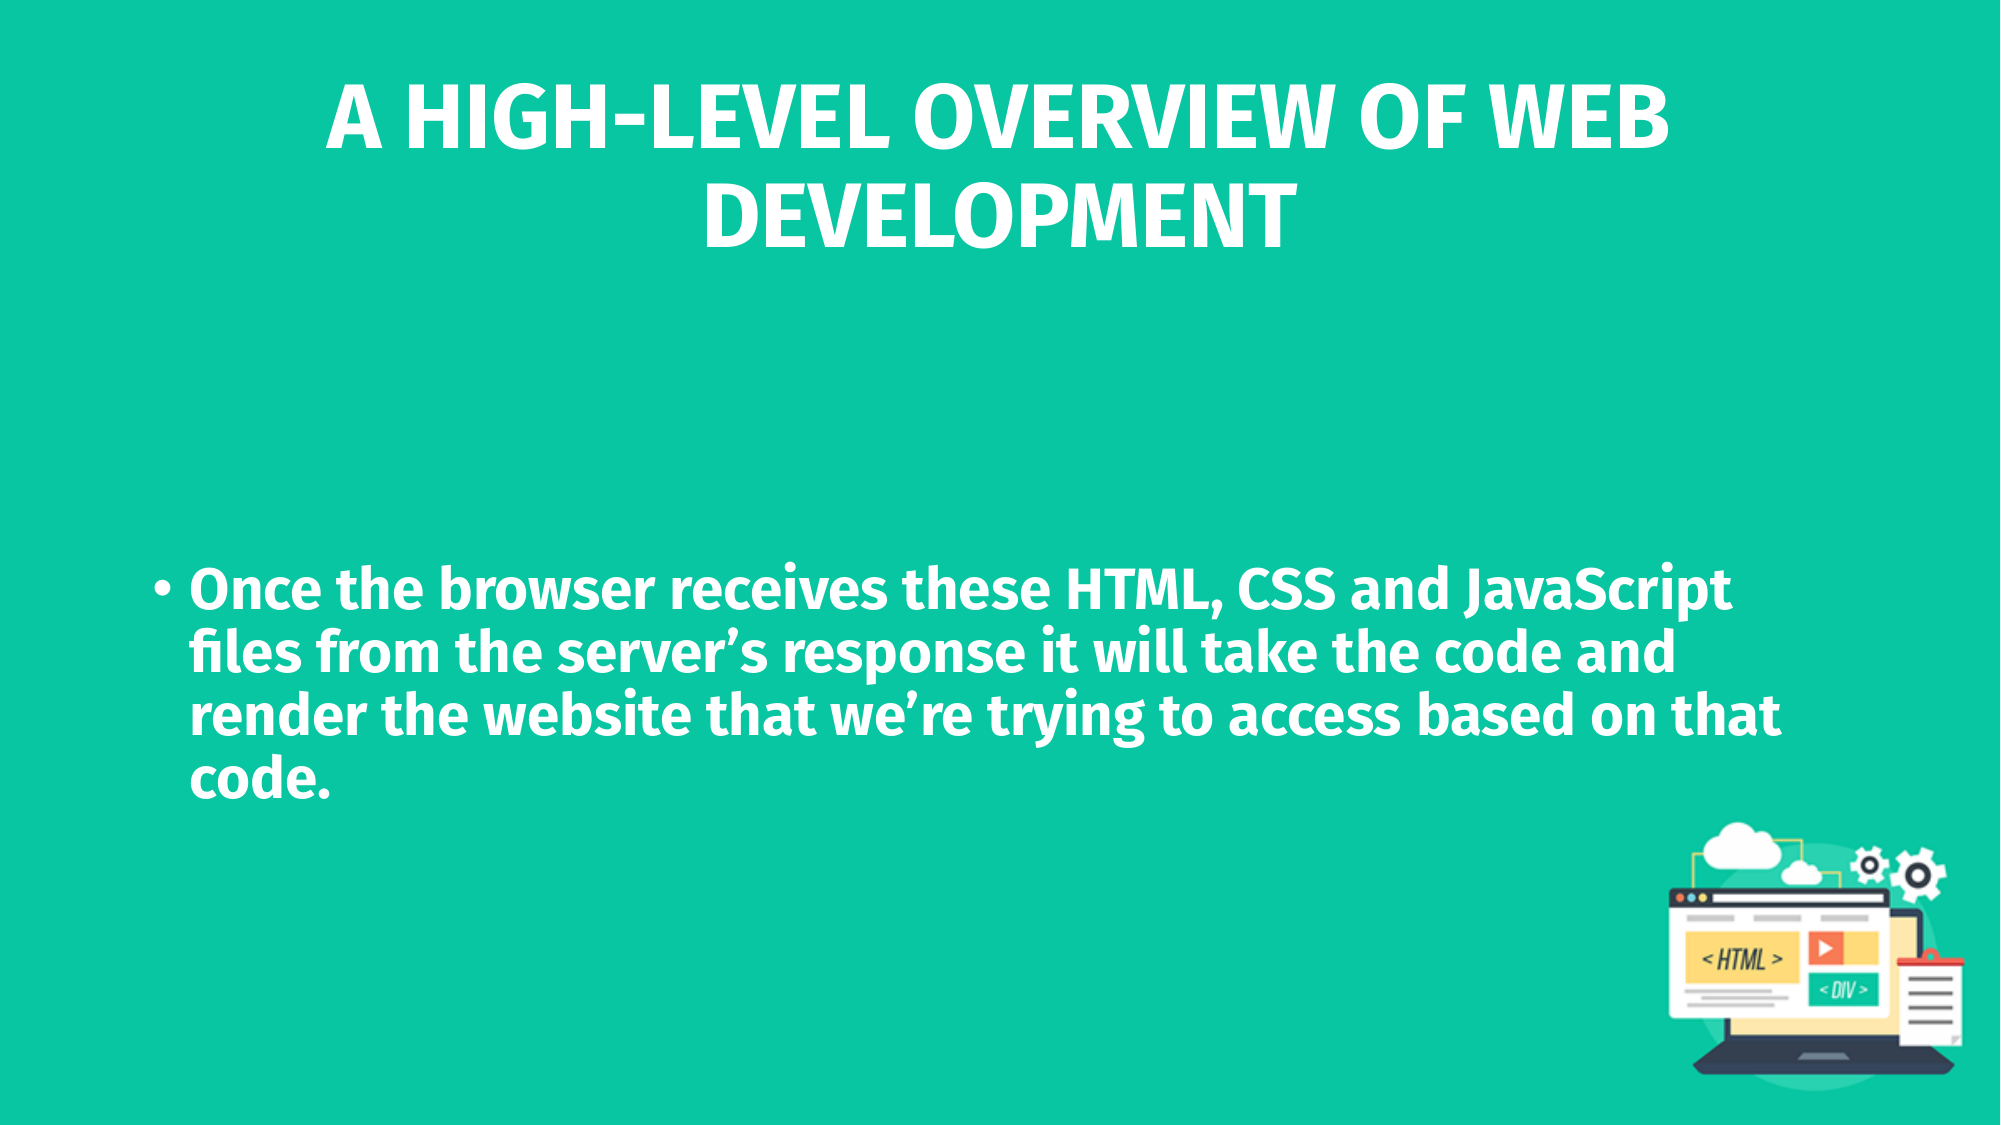

# A HIGH-LEVEL OVERVIEW OF WEB DEVELOPMENT

Once the browser receives these HTML, CSS and JavaScript files from the server’s response it will take the code and render the website that we’re trying to access based on that code.